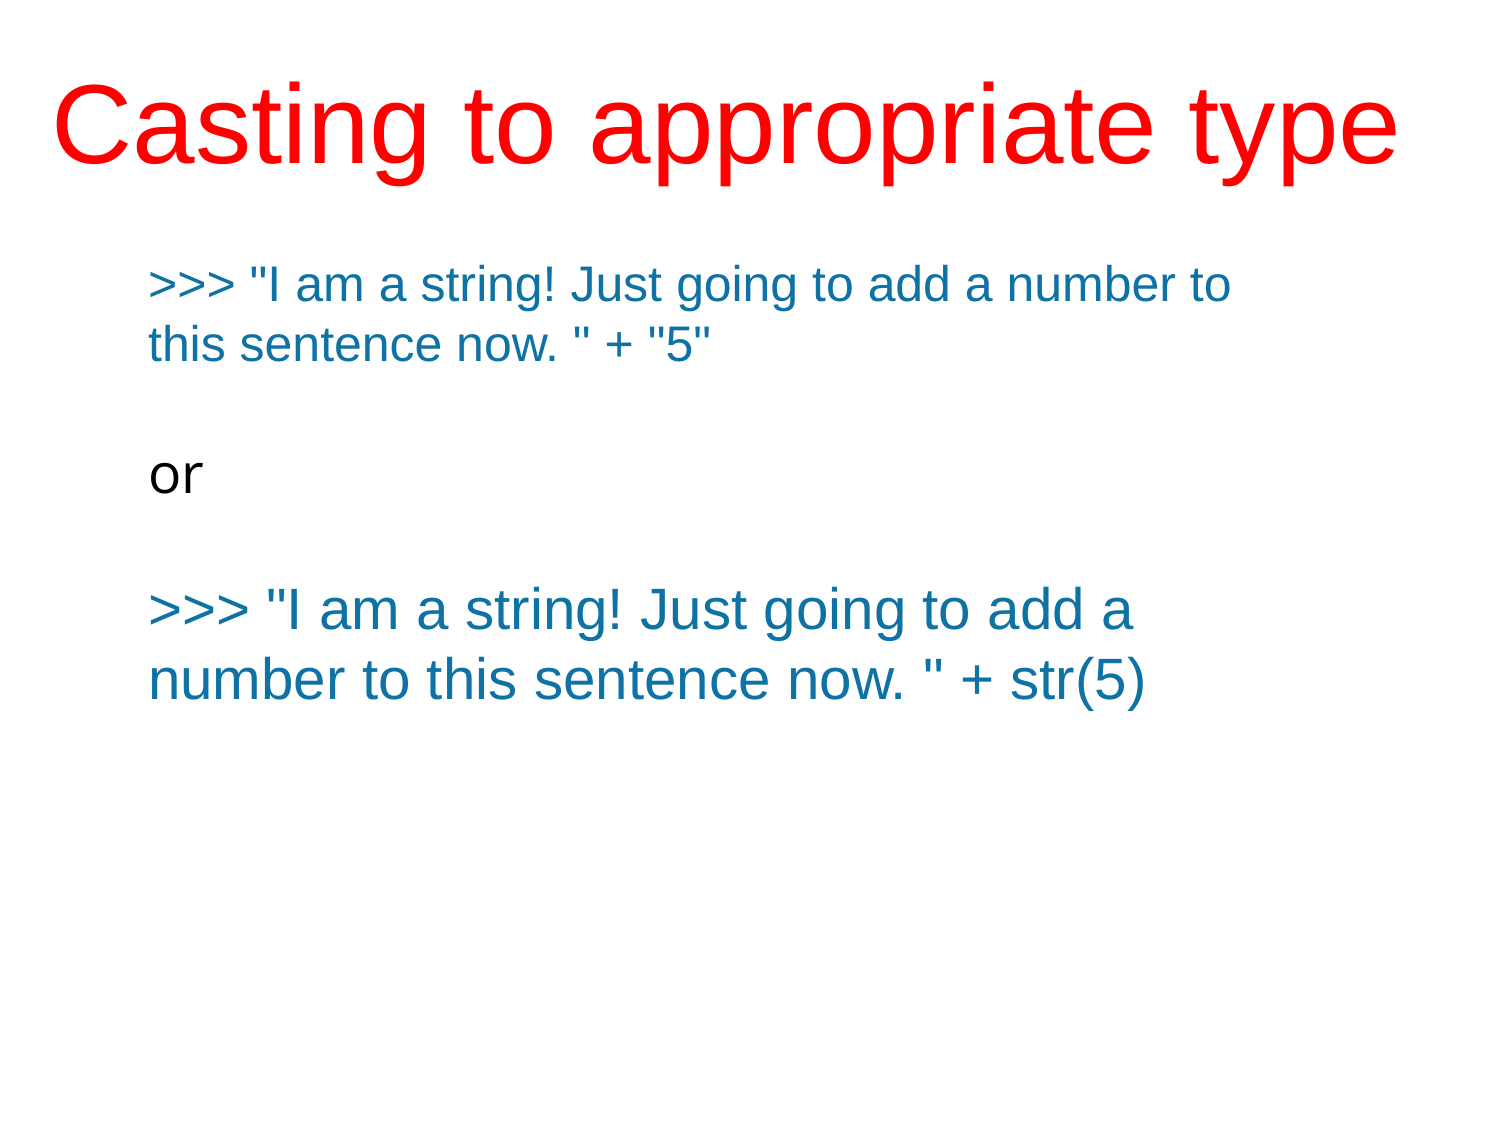

# Casting to appropriate type
>>> "I am a string! Just going to add a number to this sentence now. " + "5"

or

>>> "I am a string! Just going to add a number to this sentence now. " + str(5)